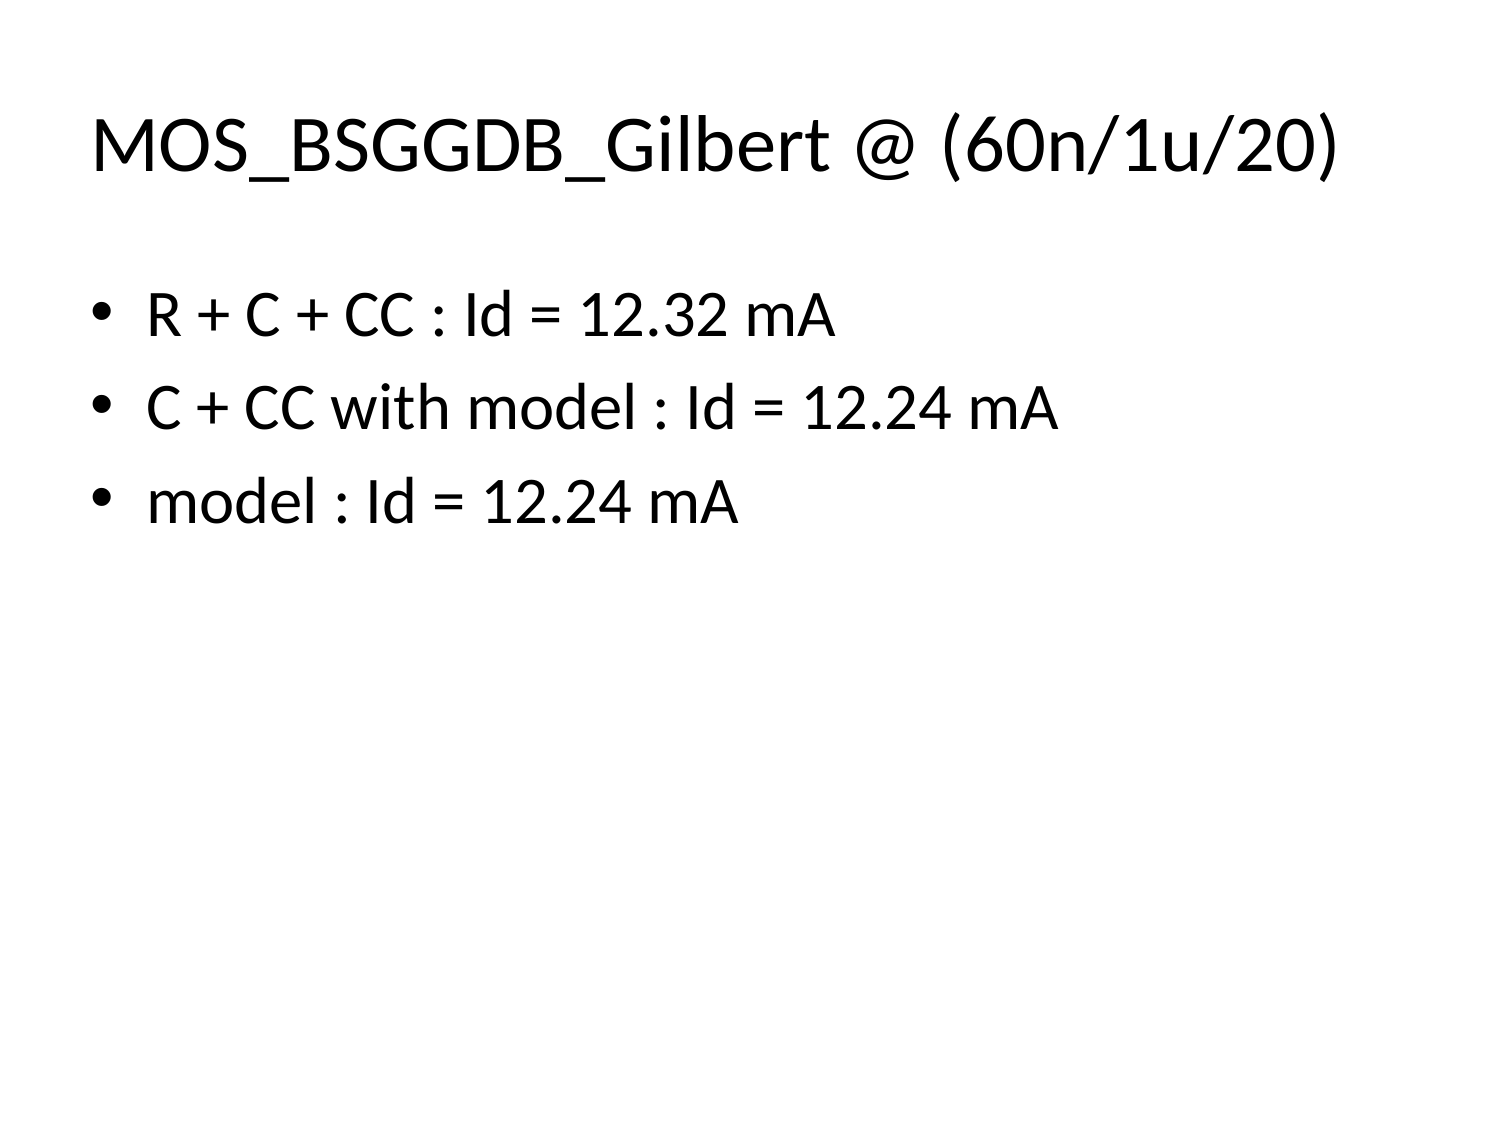

# MOS_BSGGDB_Gilbert @ (60n/1u/20)
R + C + CC : Id = 12.32 mA
C + CC with model : Id = 12.24 mA
model : Id = 12.24 mA